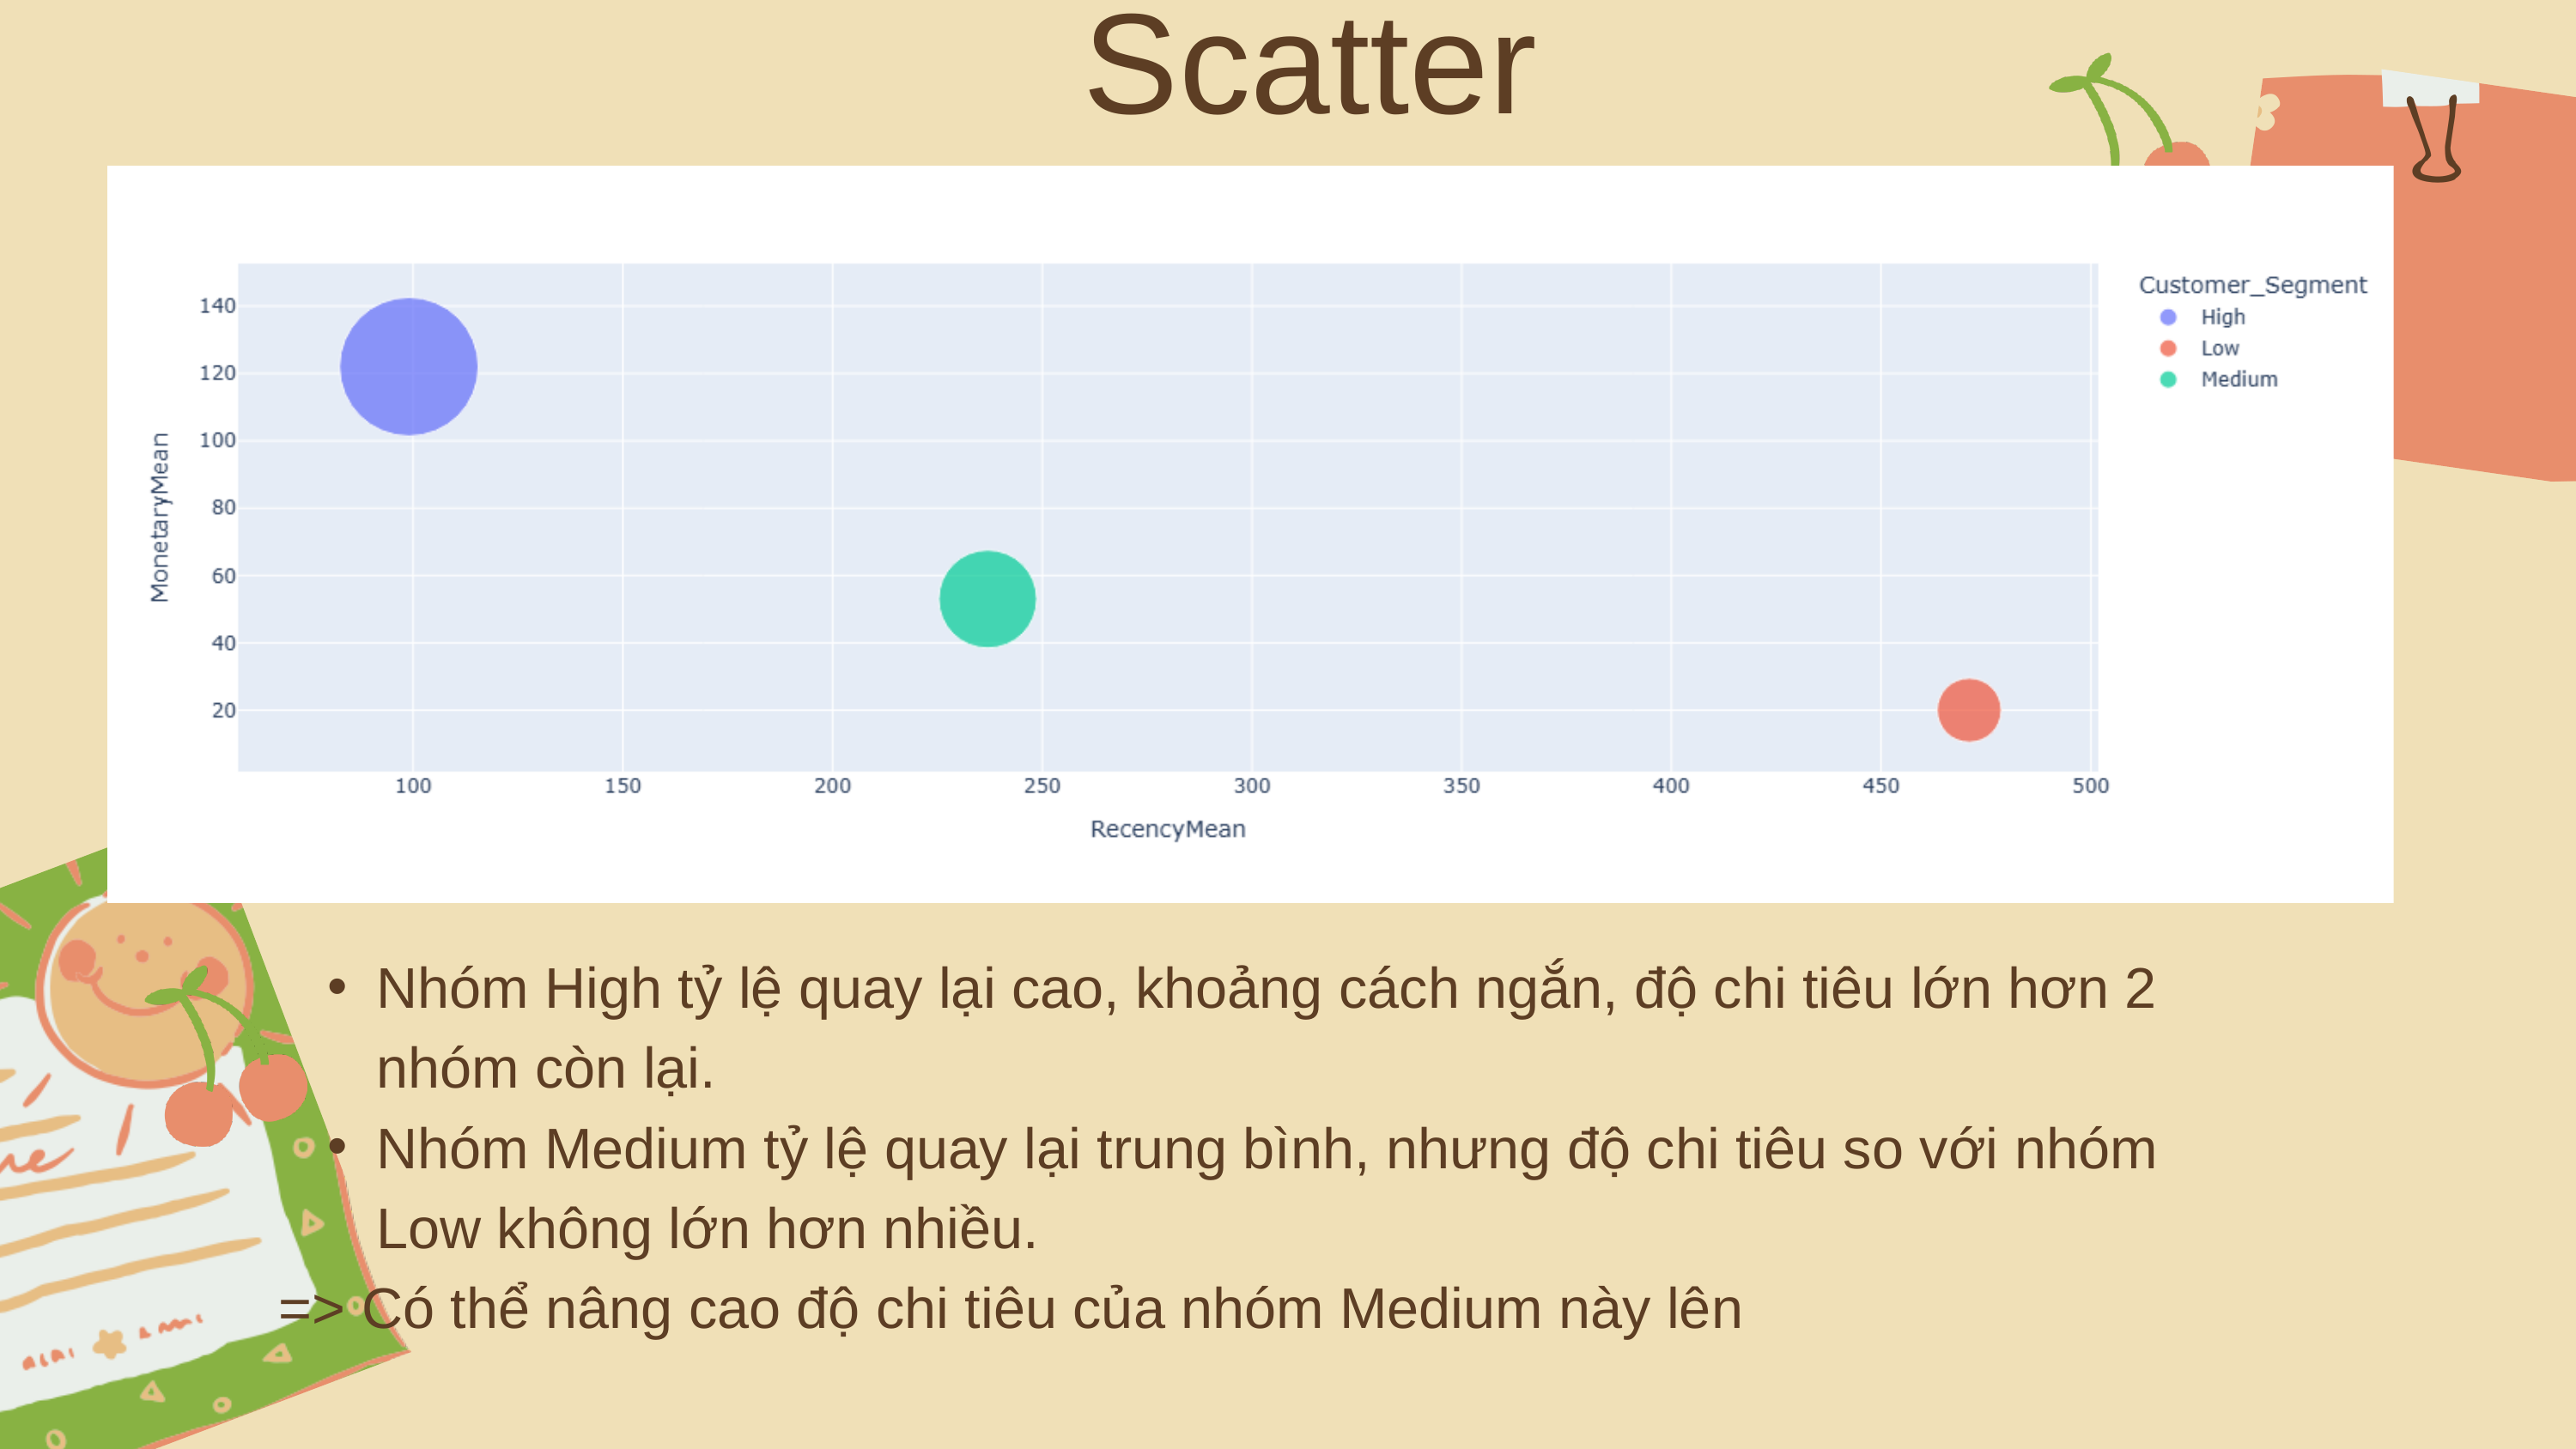

Scatter

Nhóm High tỷ lệ quay lại cao, khoảng cách ngắn, độ chi tiêu lớn hơn 2 nhóm còn lại.
Nhóm Medium tỷ lệ quay lại trung bình, nhưng độ chi tiêu so với nhóm Low không lớn hơn nhiều.
=> Có thể nâng cao độ chi tiêu của nhóm Medium này lên